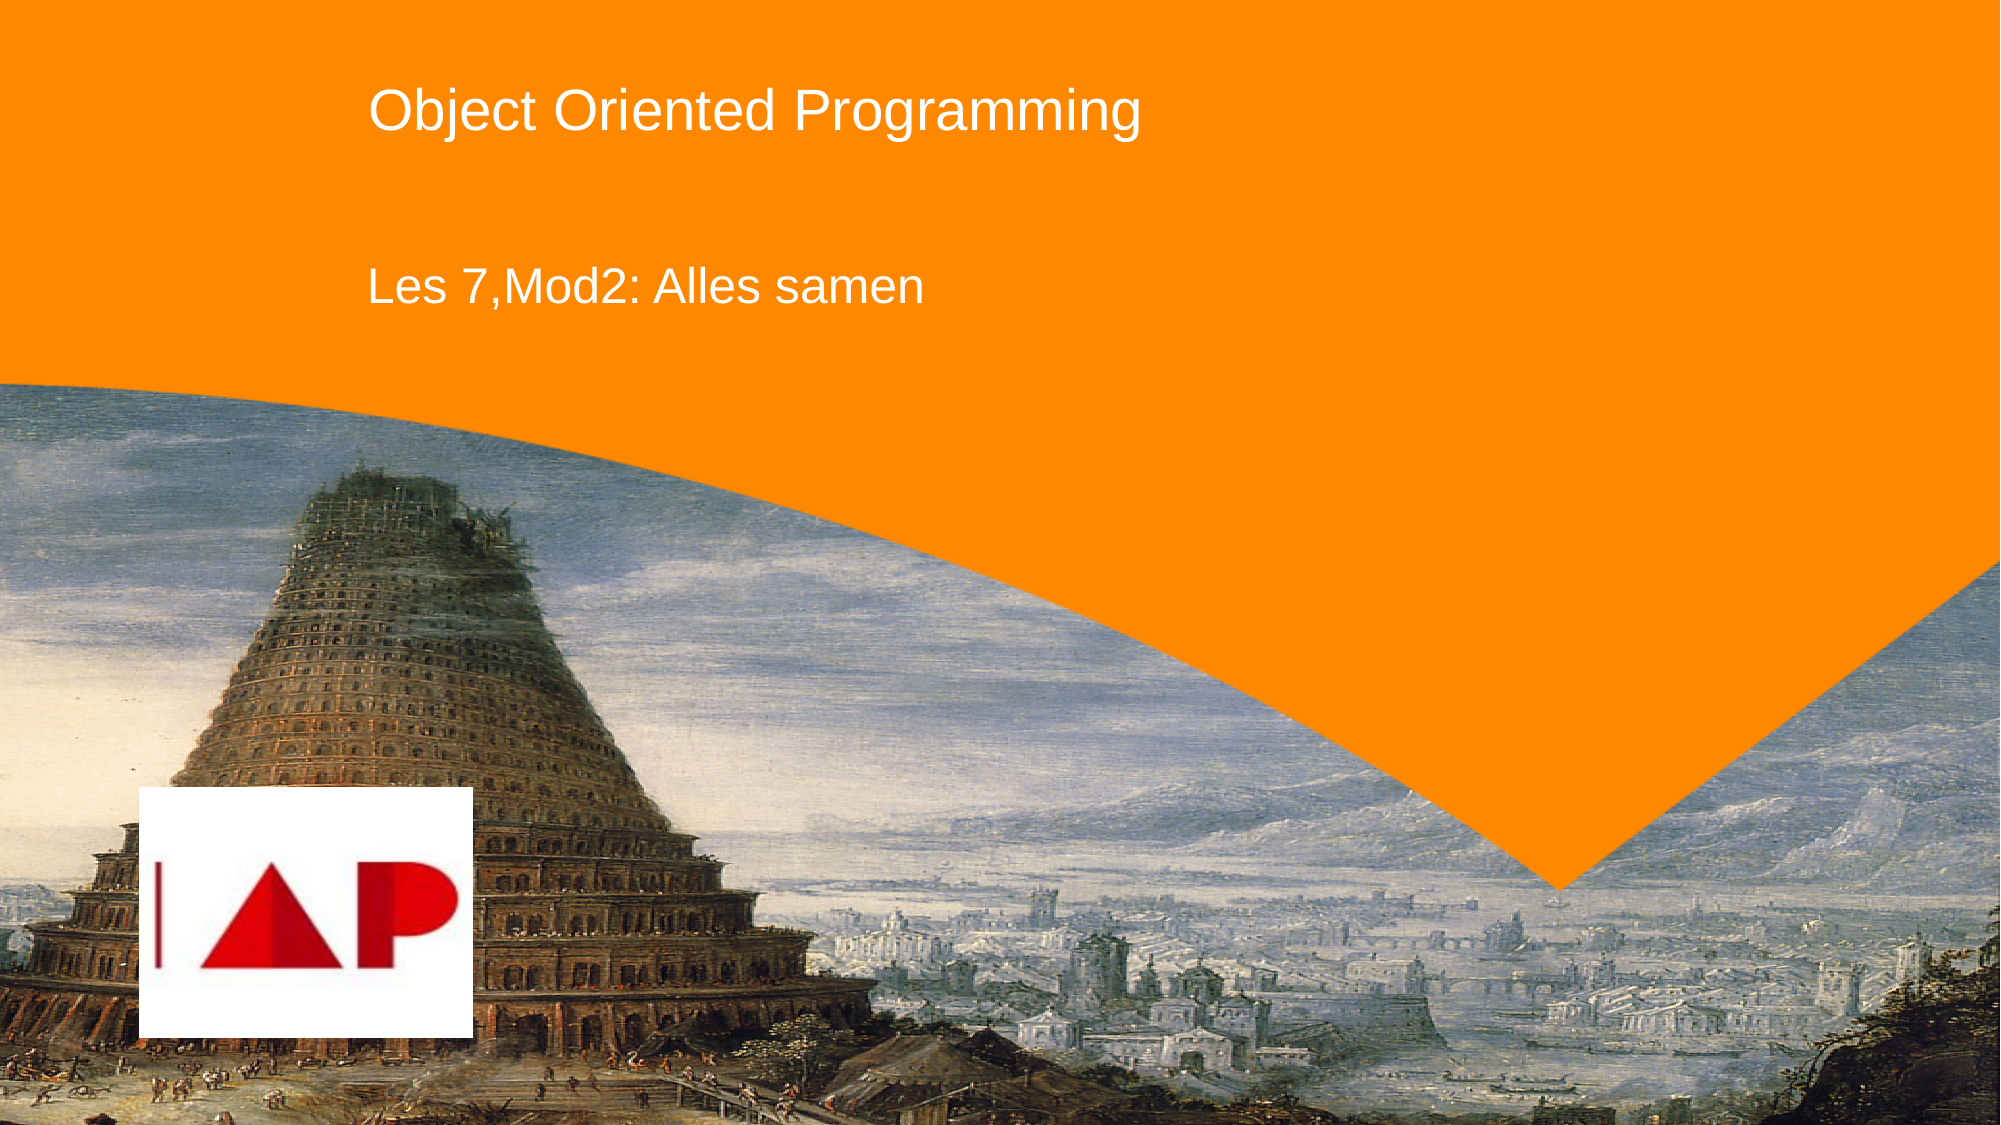

# Object Oriented Programming
Les 7,Mod2: Alles samen